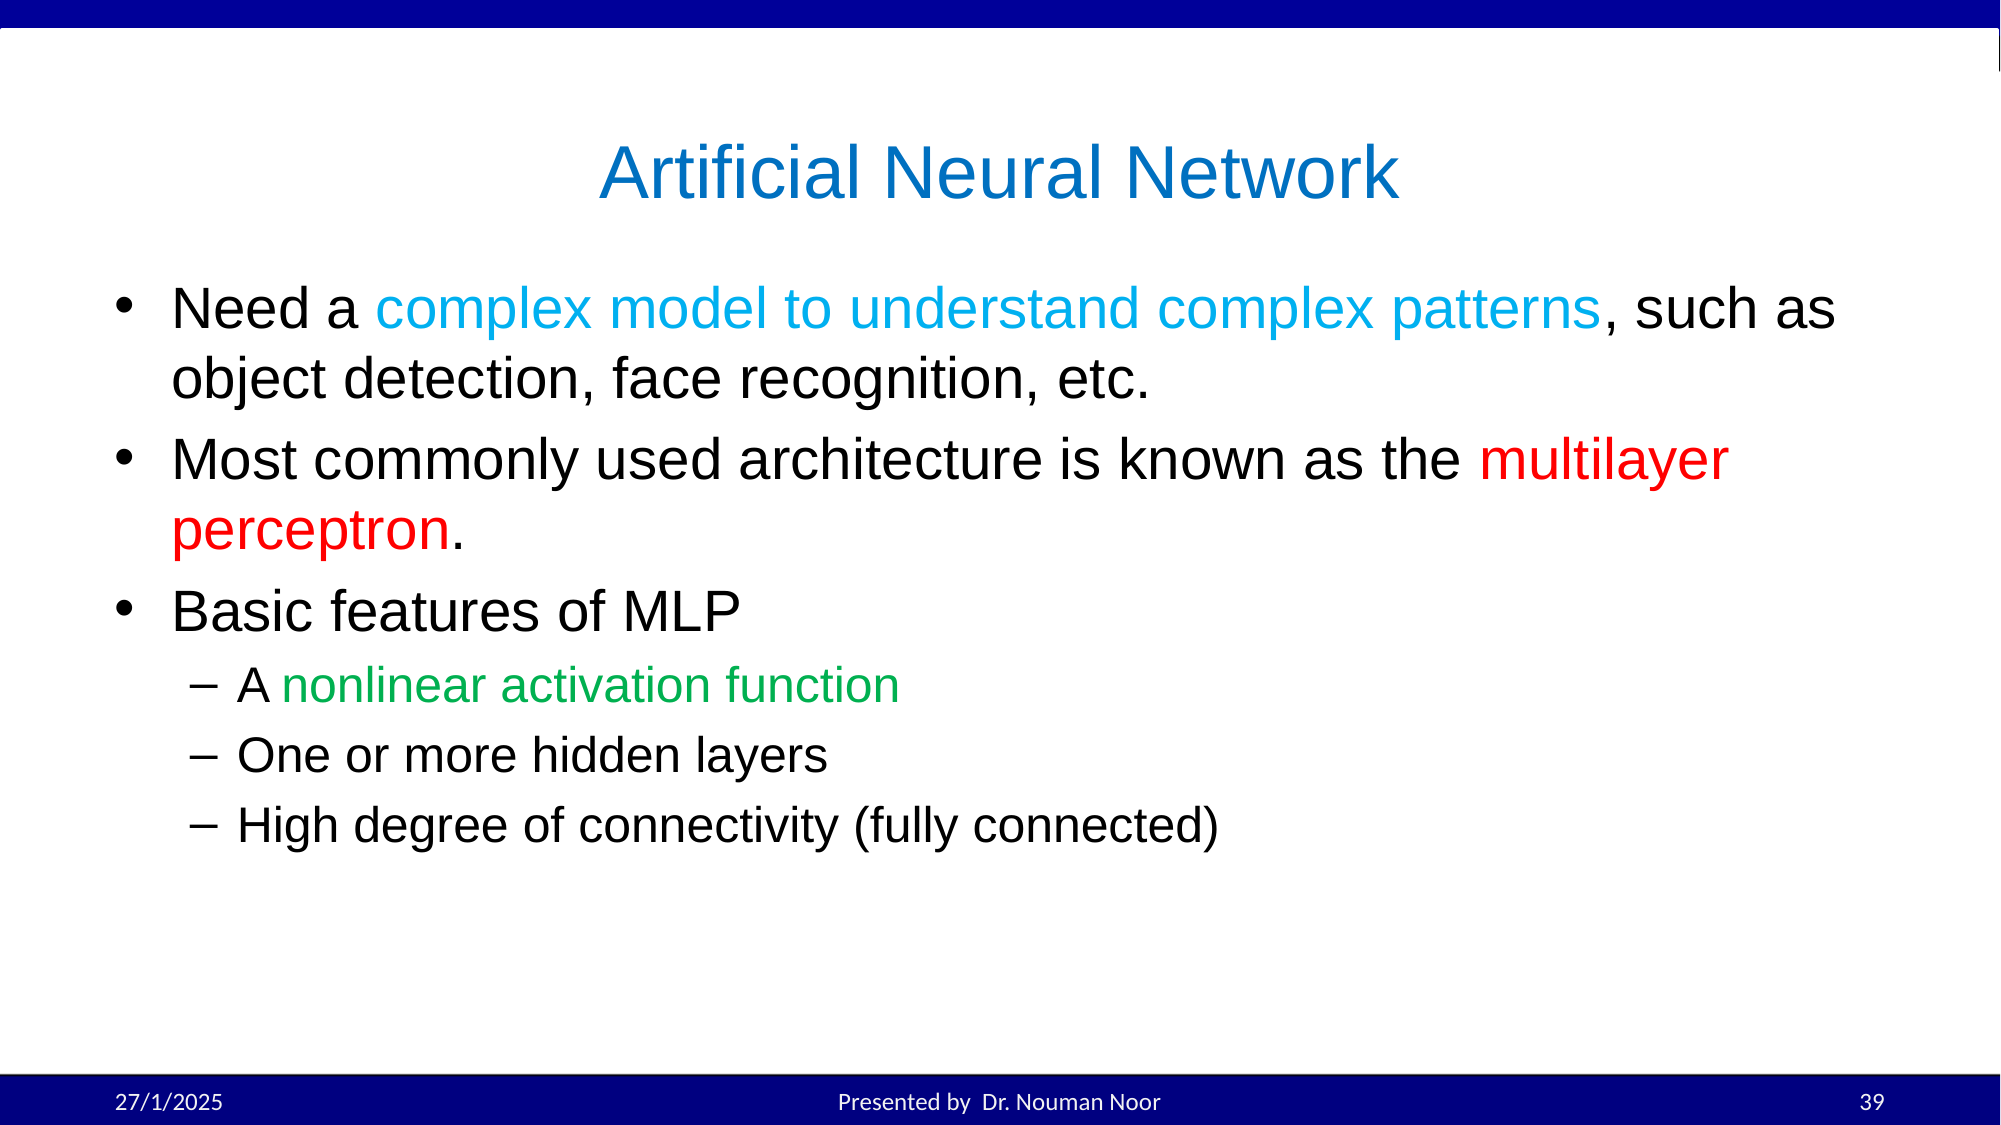

# Artificial Neural Network
Need a complex model to understand complex patterns, such as object detection, face recognition, etc.
Most commonly used architecture is known as the multilayer perceptron.
Basic features of MLP
A nonlinear activation function
One or more hidden layers
High degree of connectivity (fully connected)

27/1/2025
Presented by  Dr. Nouman Noor
39